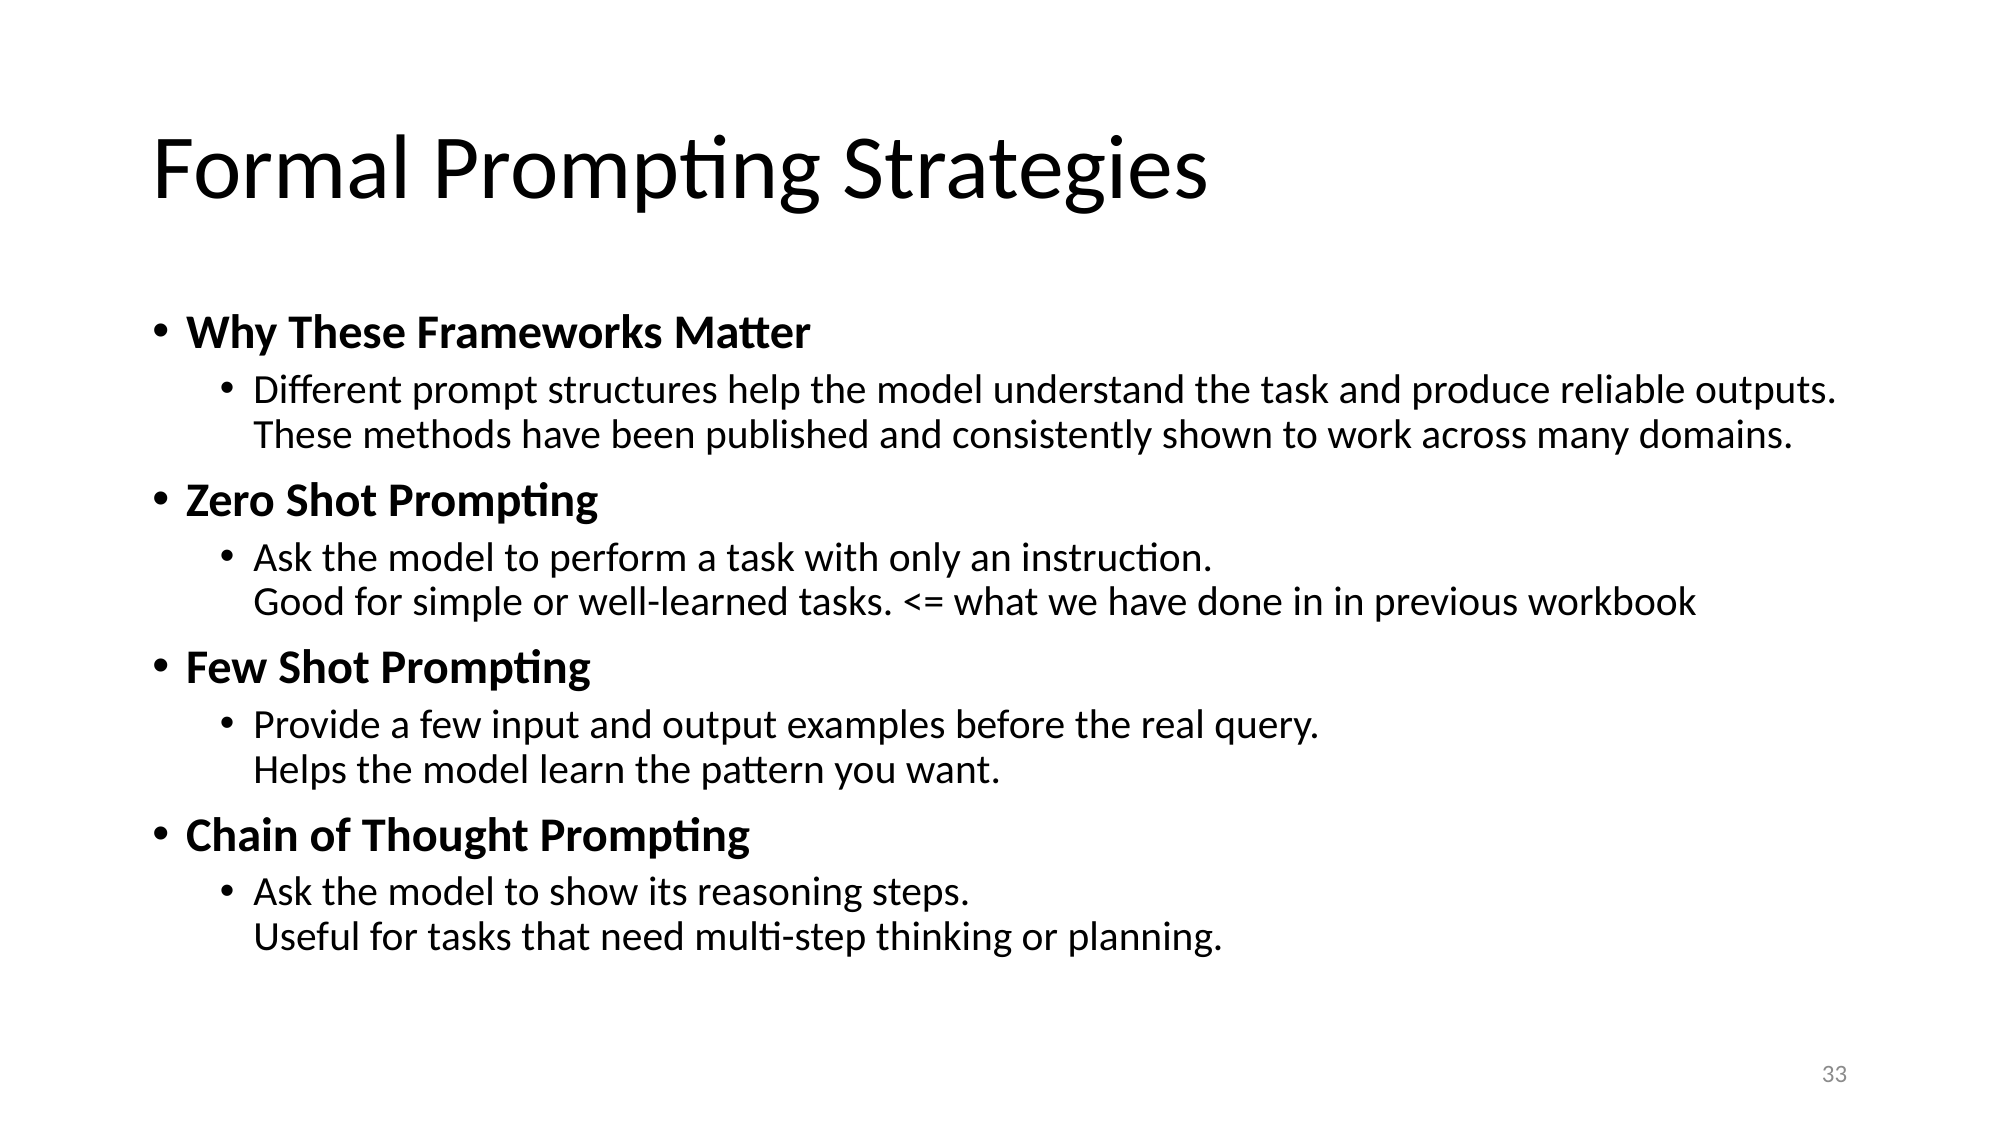

# Formal Prompting Strategies
Why These Frameworks Matter
Different prompt structures help the model understand the task and produce reliable outputs. These methods have been published and consistently shown to work across many domains.
Zero Shot Prompting
Ask the model to perform a task with only an instruction.
Good for simple or well-learned tasks. <= what we have done in in previous workbook
Few Shot Prompting
Provide a few input and output examples before the real query.
Helps the model learn the pattern you want.
Chain of Thought Prompting
Ask the model to show its reasoning steps.
Useful for tasks that need multi-step thinking or planning.
33